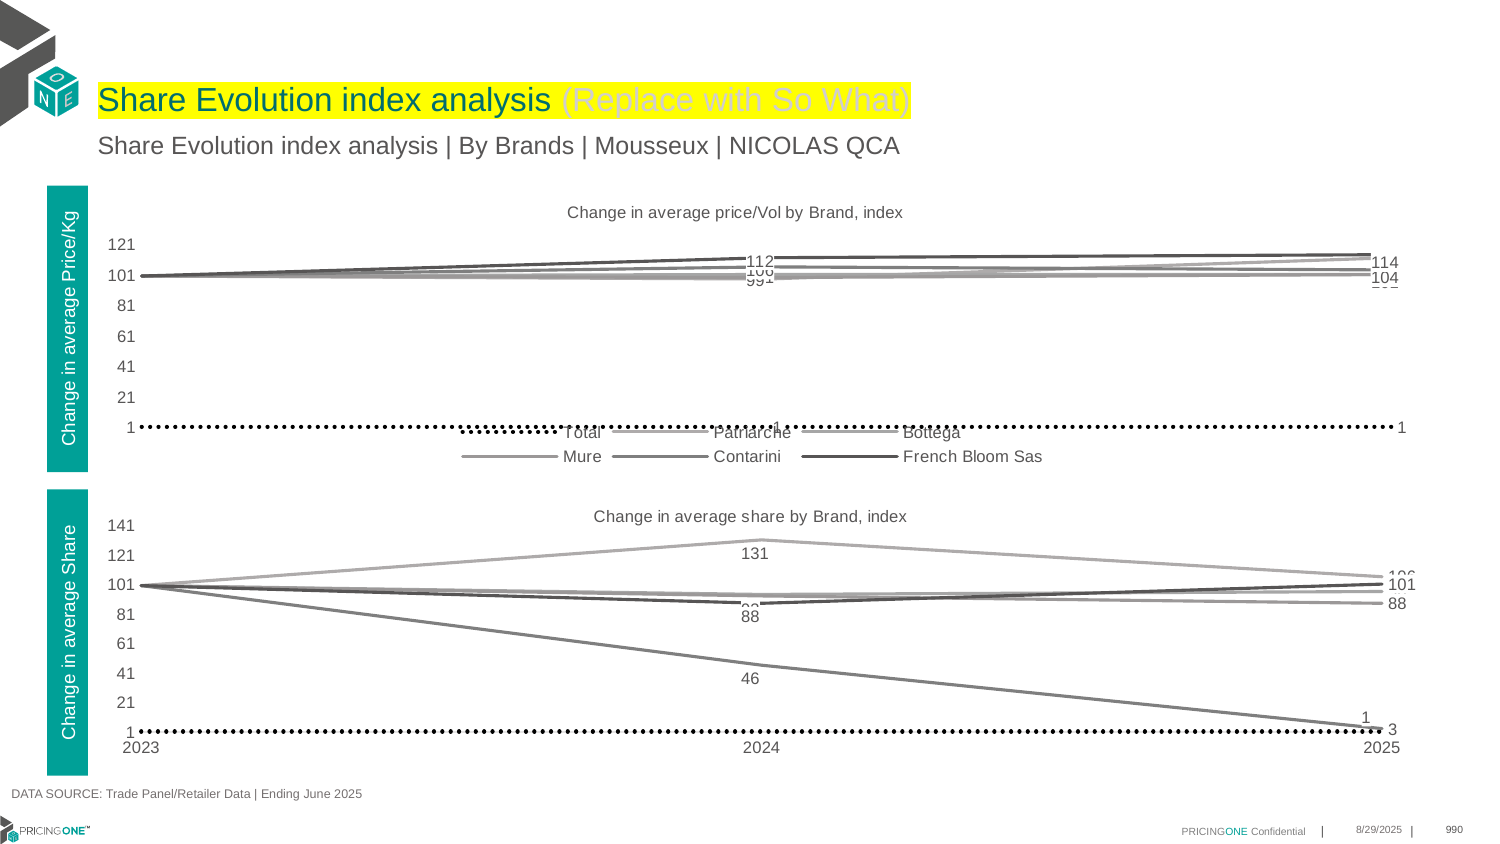

# Share Evolution index analysis (Replace with So What)
Share Evolution index analysis | By Brands | Mousseux | NICOLAS QCA

### Chart: Change in average price/Vol by Brand, index

| Category | Total | Patriarche | Bottega | Mure | Contarini | French Bloom Sas |
|---|---|---|---|---|---|---|
| 2023 | 1.0 | 100.0 | 100.0 | 100.0 | 100.0 | 100.0 |
| 2024 | 1.0111250546382595 | 98.0 | 101.0 | 99.0 | 106.0 | 112.0 |
| 2025 | 1.0377744250645085 | 112.0 | 101.0 | 101.0 | 104.0 | 114.0 |
Change in average Price/Kg

### Chart: Change in average share by Brand, index

| Category | Total | Patriarche | Bottega | Mure | Contarini | French Bloom Sas |
|---|---|---|---|---|---|---|
| 2023 | 1.0 | 100.0 | 100.0 | 100.0 | 100.0 | 100.0 |
| 2024 | 1.0 | 131.0 | 94.0 | 93.0 | 46.0 | 88.0 |
| 2025 | 1.0 | 106.0 | 96.0 | 88.0 | 3.0 | 101.0 |
Change in average Share
DATA SOURCE: Trade Panel/Retailer Data | Ending June 2025

8/29/2025
990